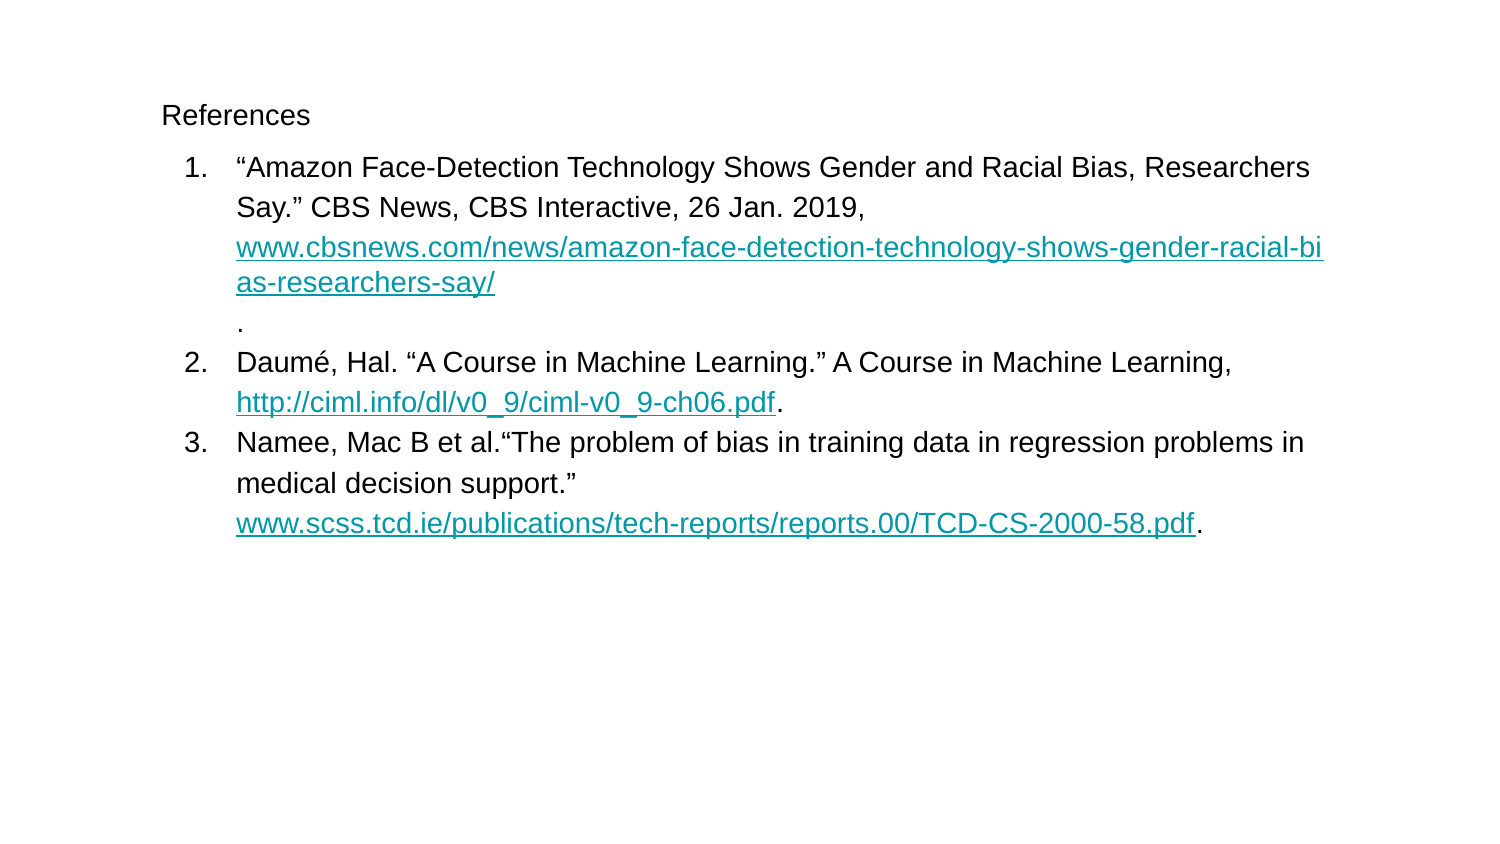

References
“Amazon Face-Detection Technology Shows Gender and Racial Bias, Researchers Say.” CBS News, CBS Interactive, 26 Jan. 2019, www.cbsnews.com/news/amazon-face-detection-technology-shows-gender-racial-bias-researchers-say/.
Daumé, Hal. “A Course in Machine Learning.” A Course in Machine Learning, http://ciml.info/dl/v0_9/ciml-v0_9-ch06.pdf.
Namee, Mac B et al.“The problem of bias in training data in regression problems in medical decision support.” www.scss.tcd.ie/publications/tech-reports/reports.00/TCD-CS-2000-58.pdf.